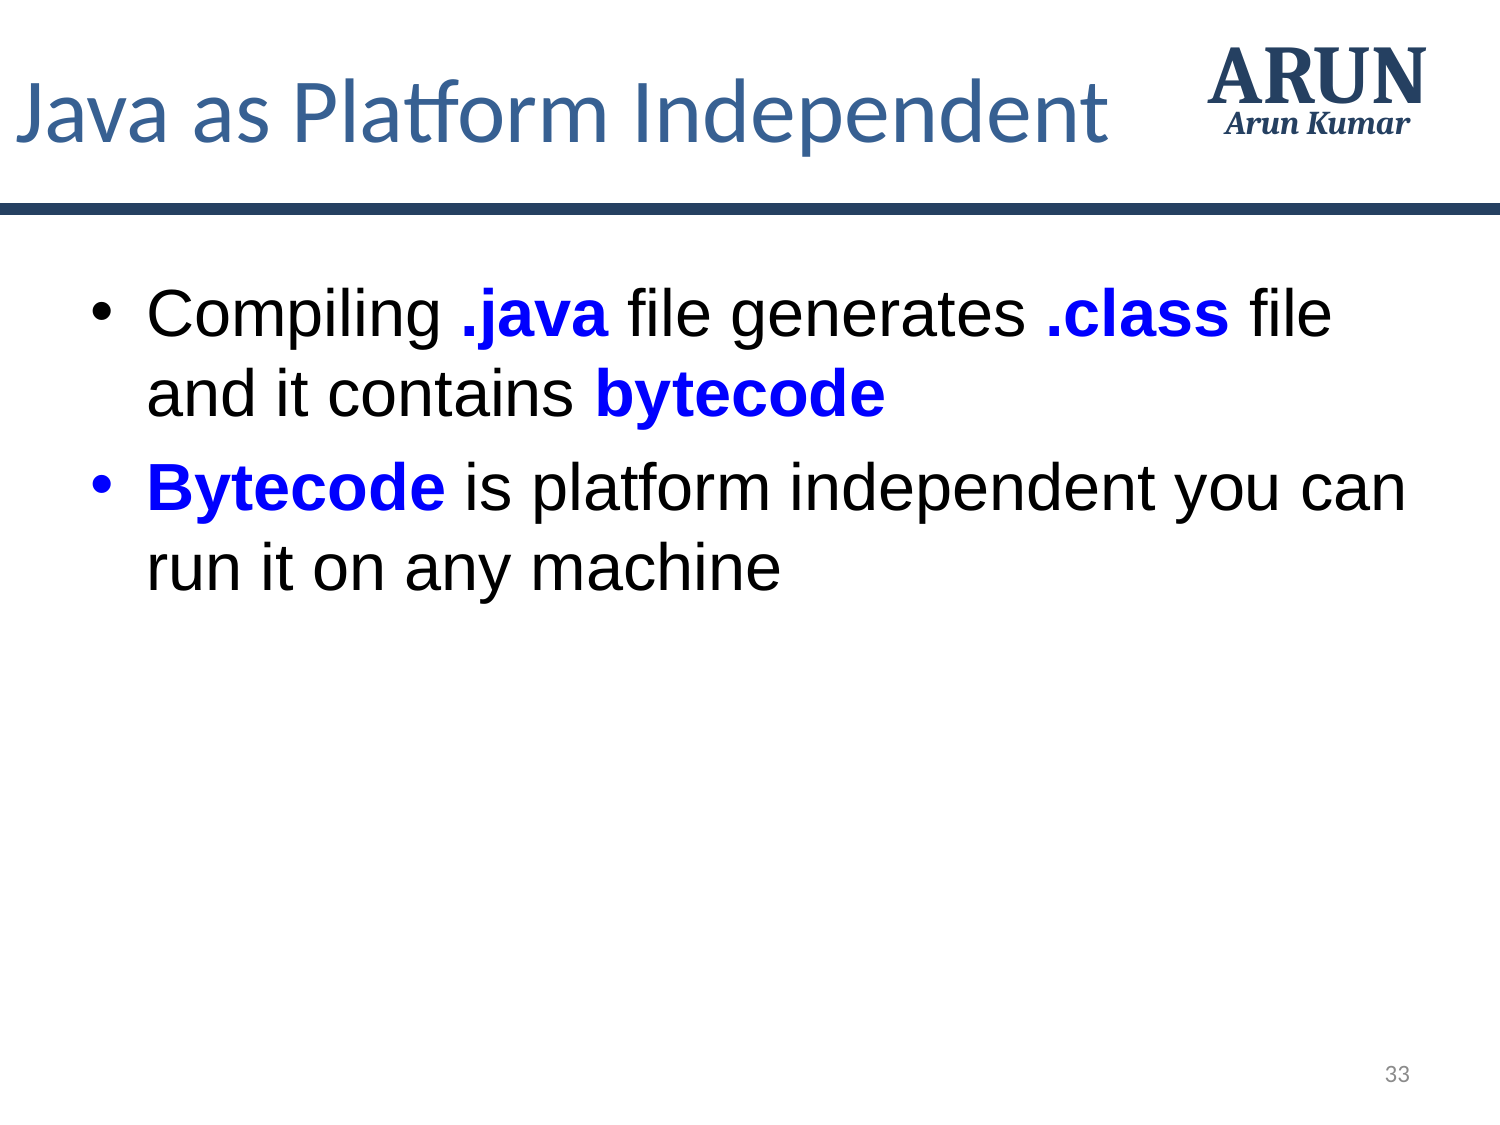

Java as Platform Independent

ARUN
Arun Kumar

Compiling .java file generates .class file and it contains bytecode
Bytecode is platform independent you can run it on any machine
33